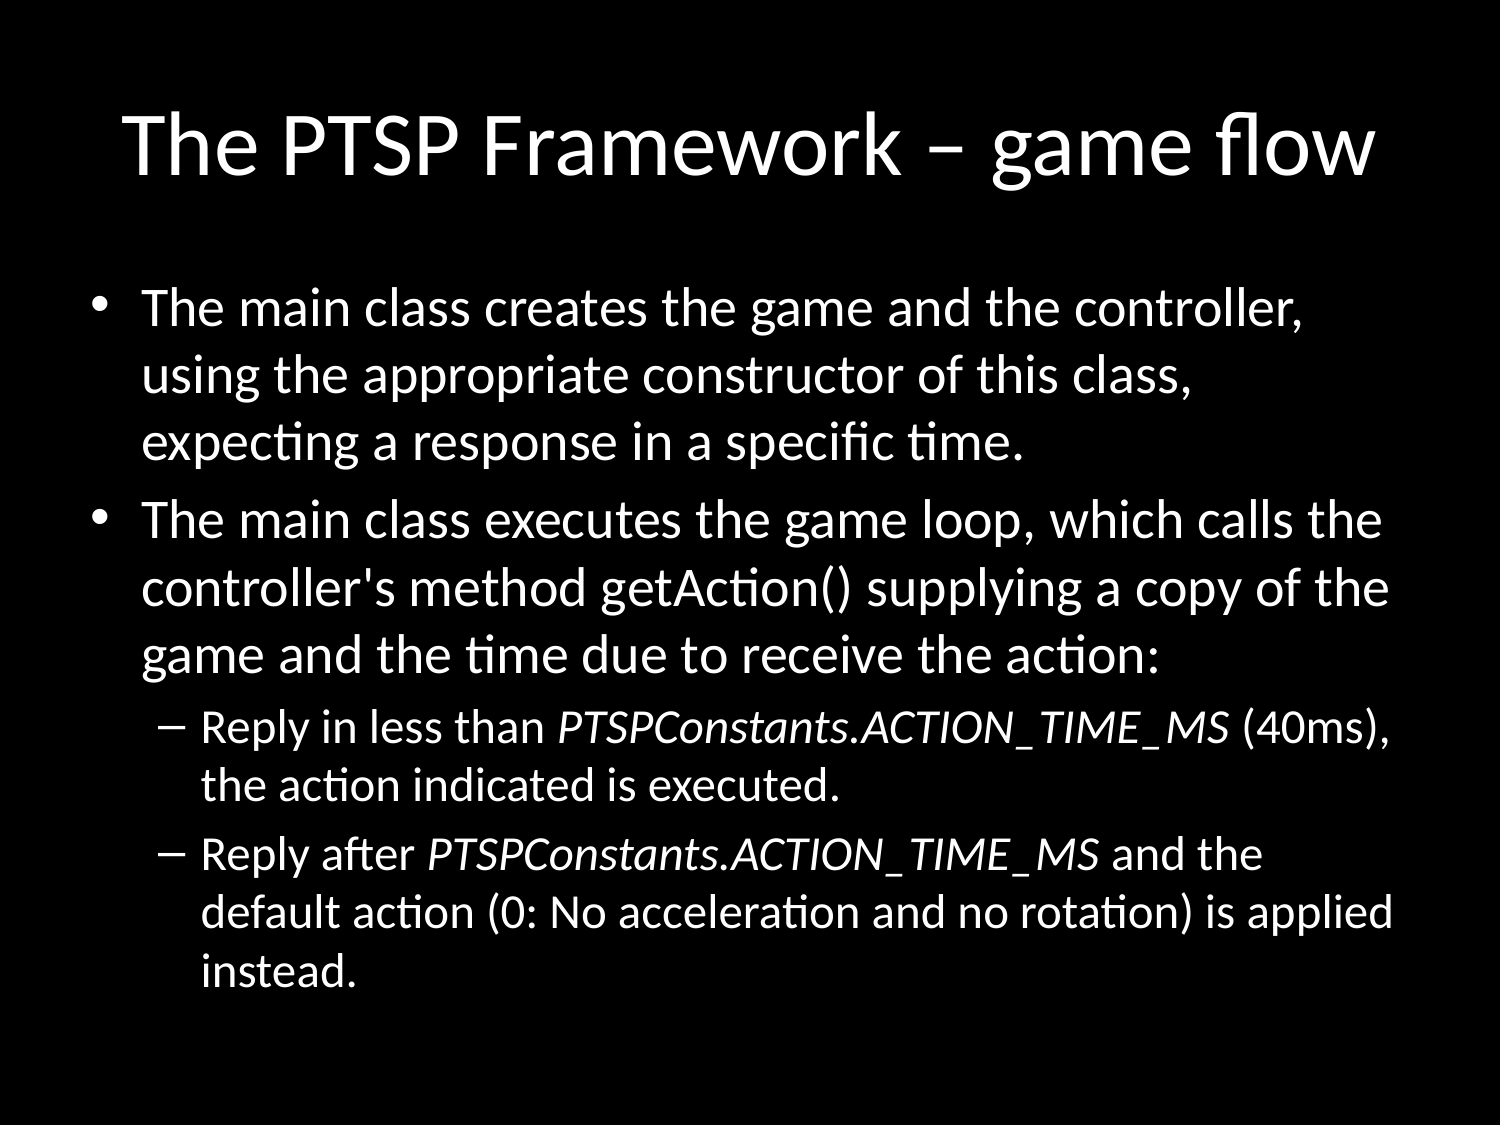

# The PTSP Framework – game flow
The main class creates the game and the controller, using the appropriate constructor of this class, expecting a response in a specific time.
The main class executes the game loop, which calls the controller's method getAction() supplying a copy of the game and the time due to receive the action:
Reply in less than PTSPConstants.ACTION_TIME_MS (40ms), the action indicated is executed.
Reply after PTSPConstants.ACTION_TIME_MS and the default action (0: No acceleration and no rotation) is applied instead.